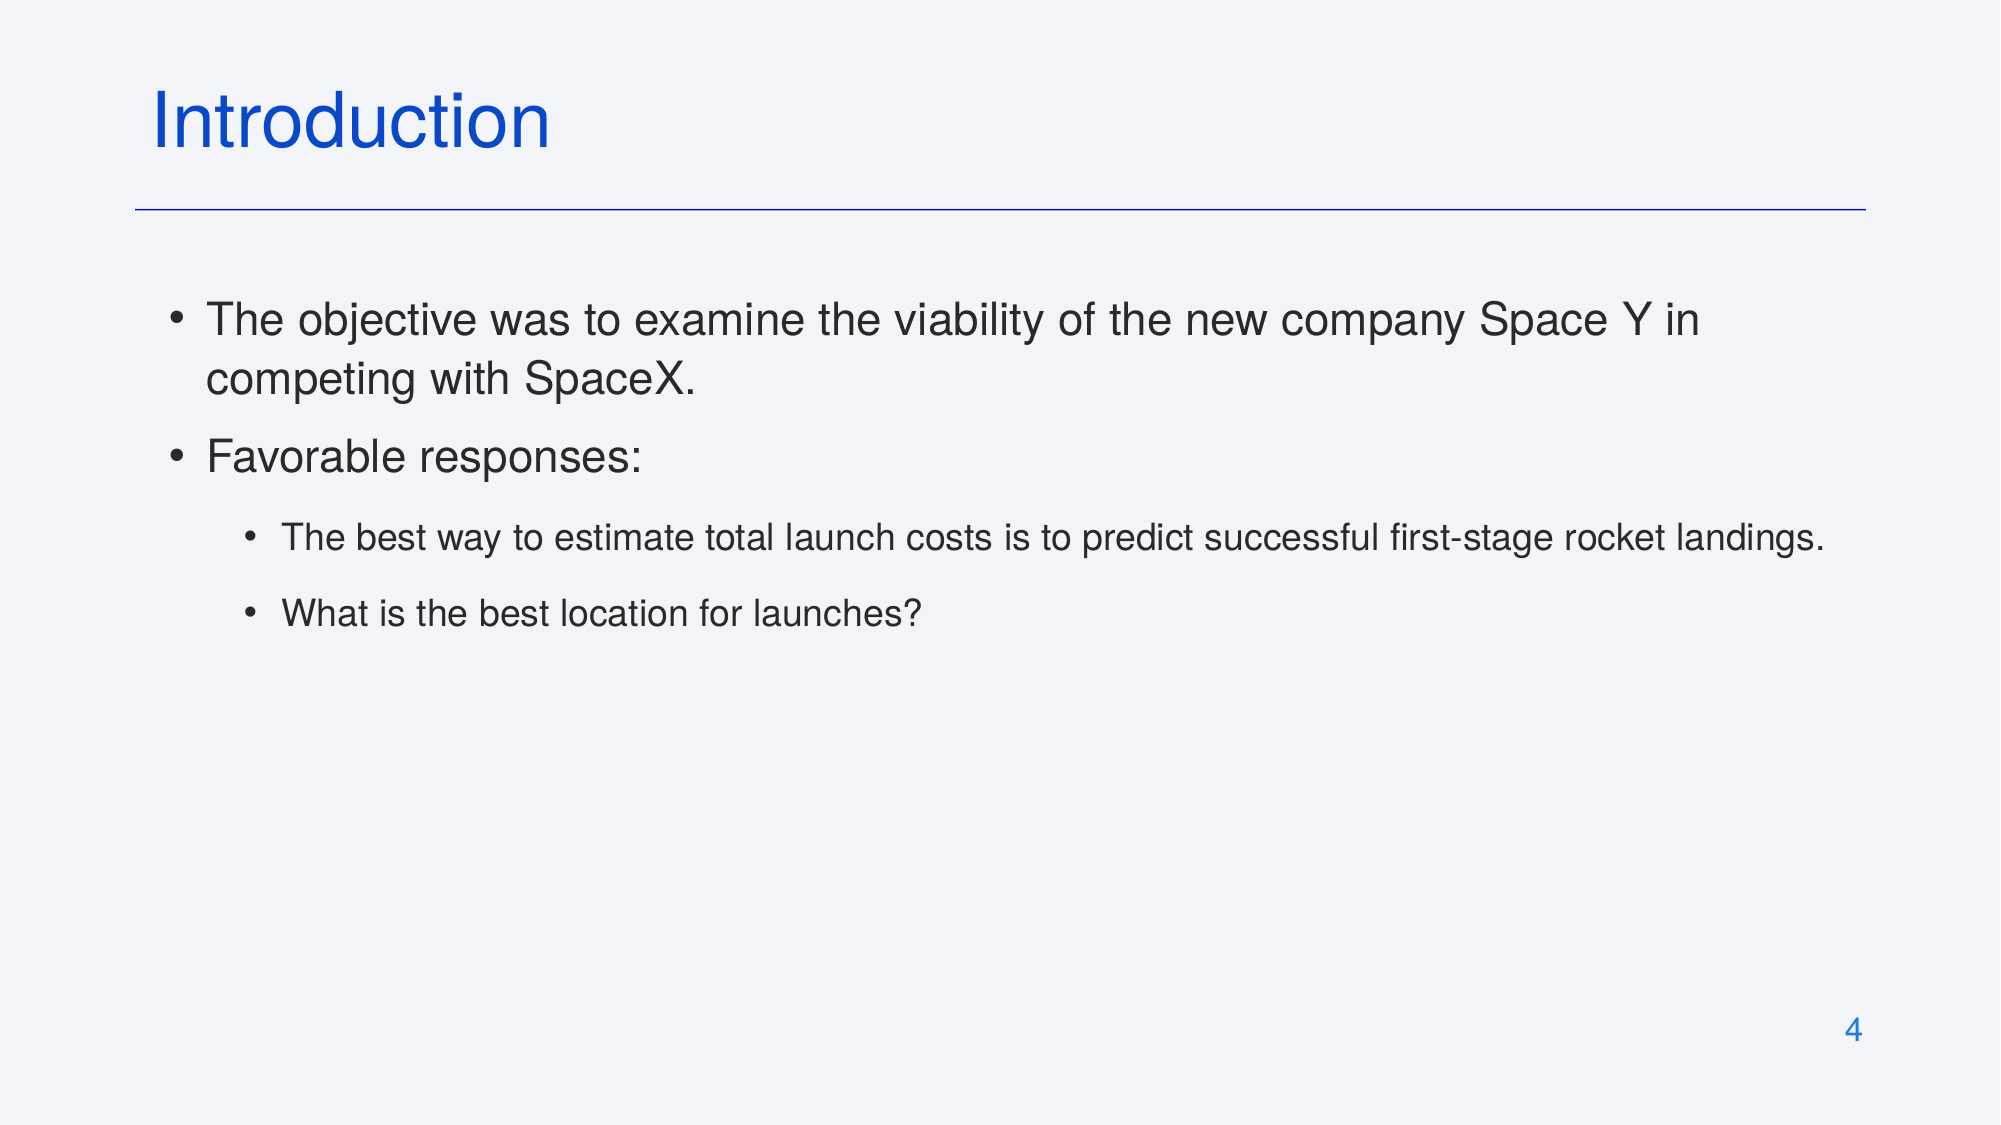

# Introduction
The objective was to examine the viability of the new company Space Y in competing with SpaceX.
Favorable responses:
The best way to estimate total launch costs is to predict successful first-stage rocket landings.
What is the best location for launches?
4